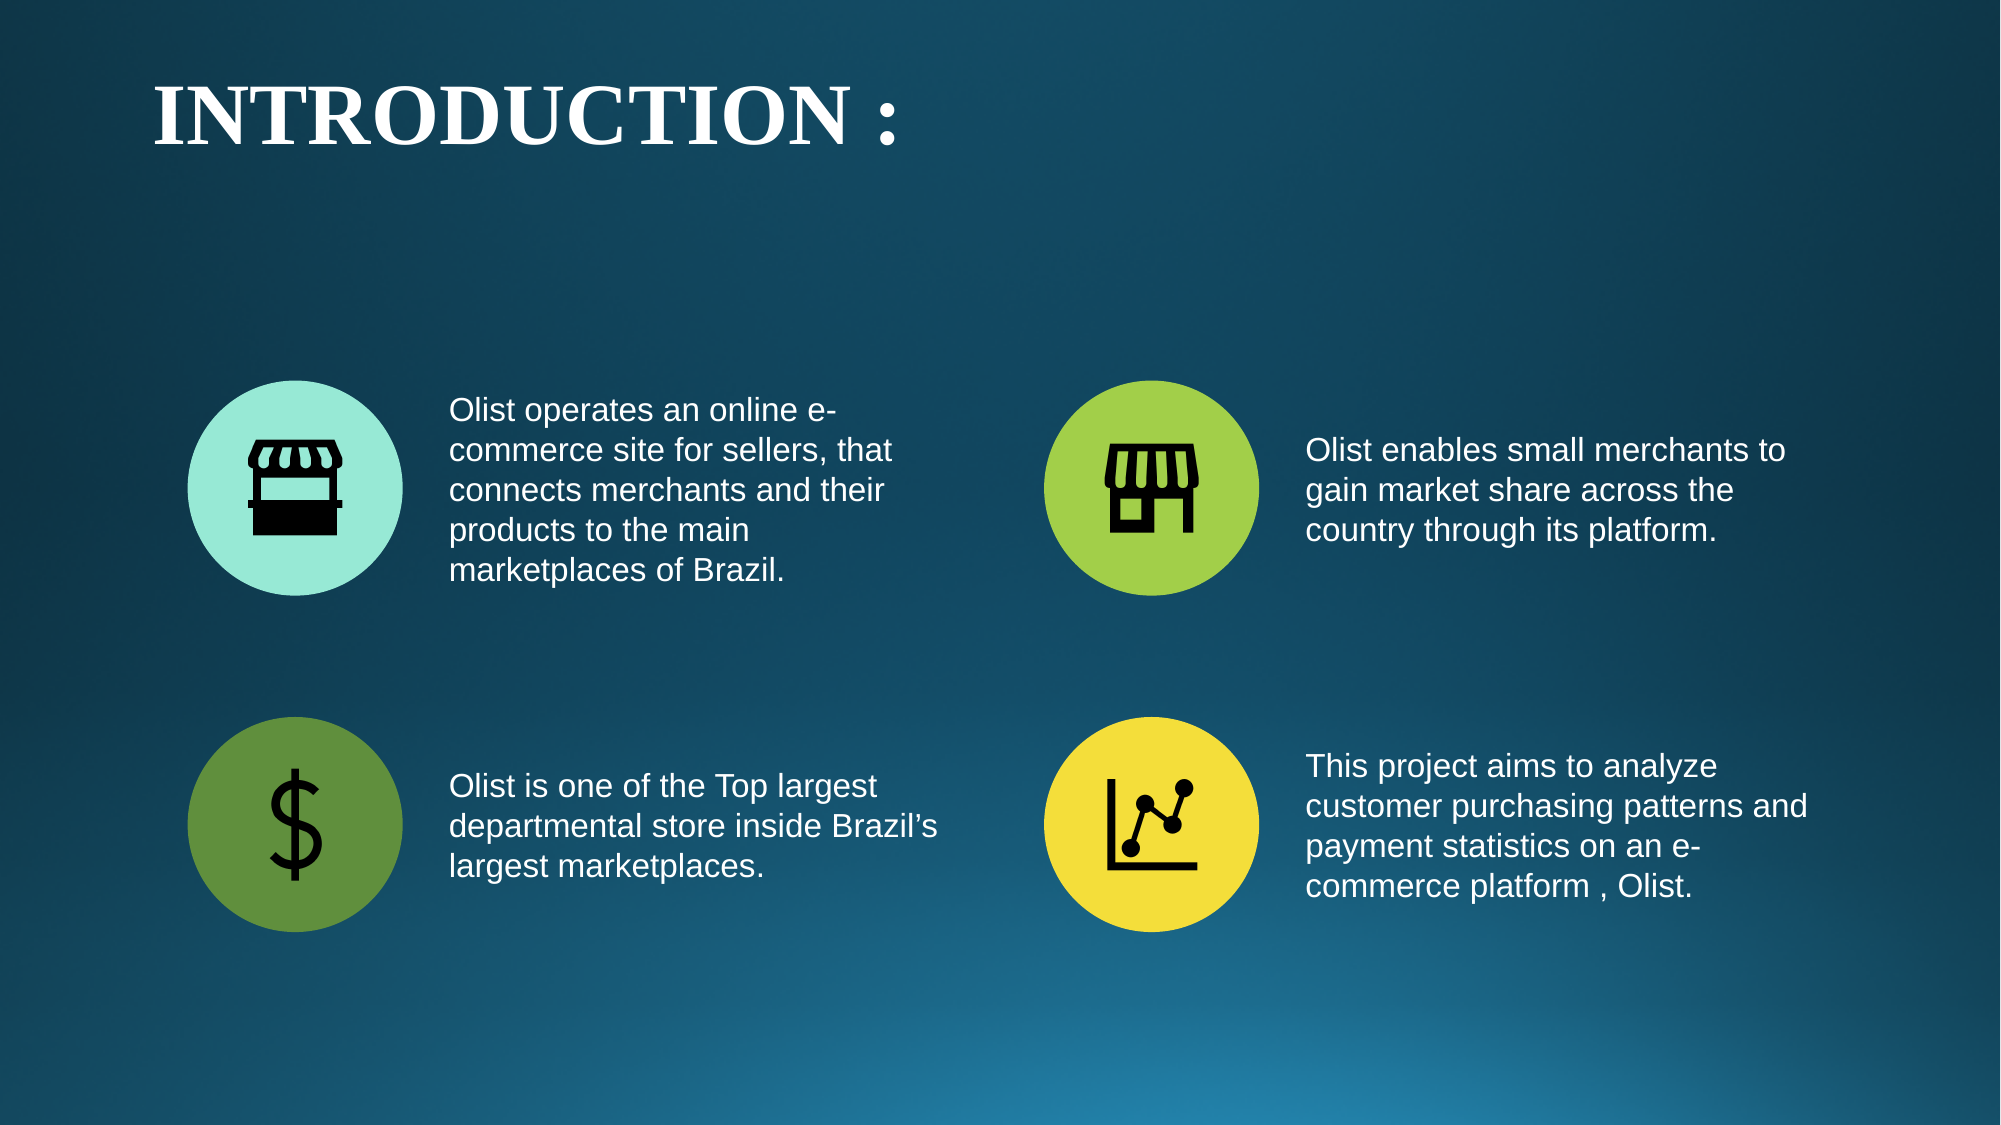

# INTRODUCTION :
Olist operates an online e-commerce site for sellers, that connects merchants and their products to the main marketplaces of Brazil.
Olist enables small merchants to gain market share across the country through its platform.
Olist is one of the Top largest departmental store inside Brazil’s largest marketplaces.
This project aims to analyze customer purchasing patterns and payment statistics on an e-commerce platform , Olist.